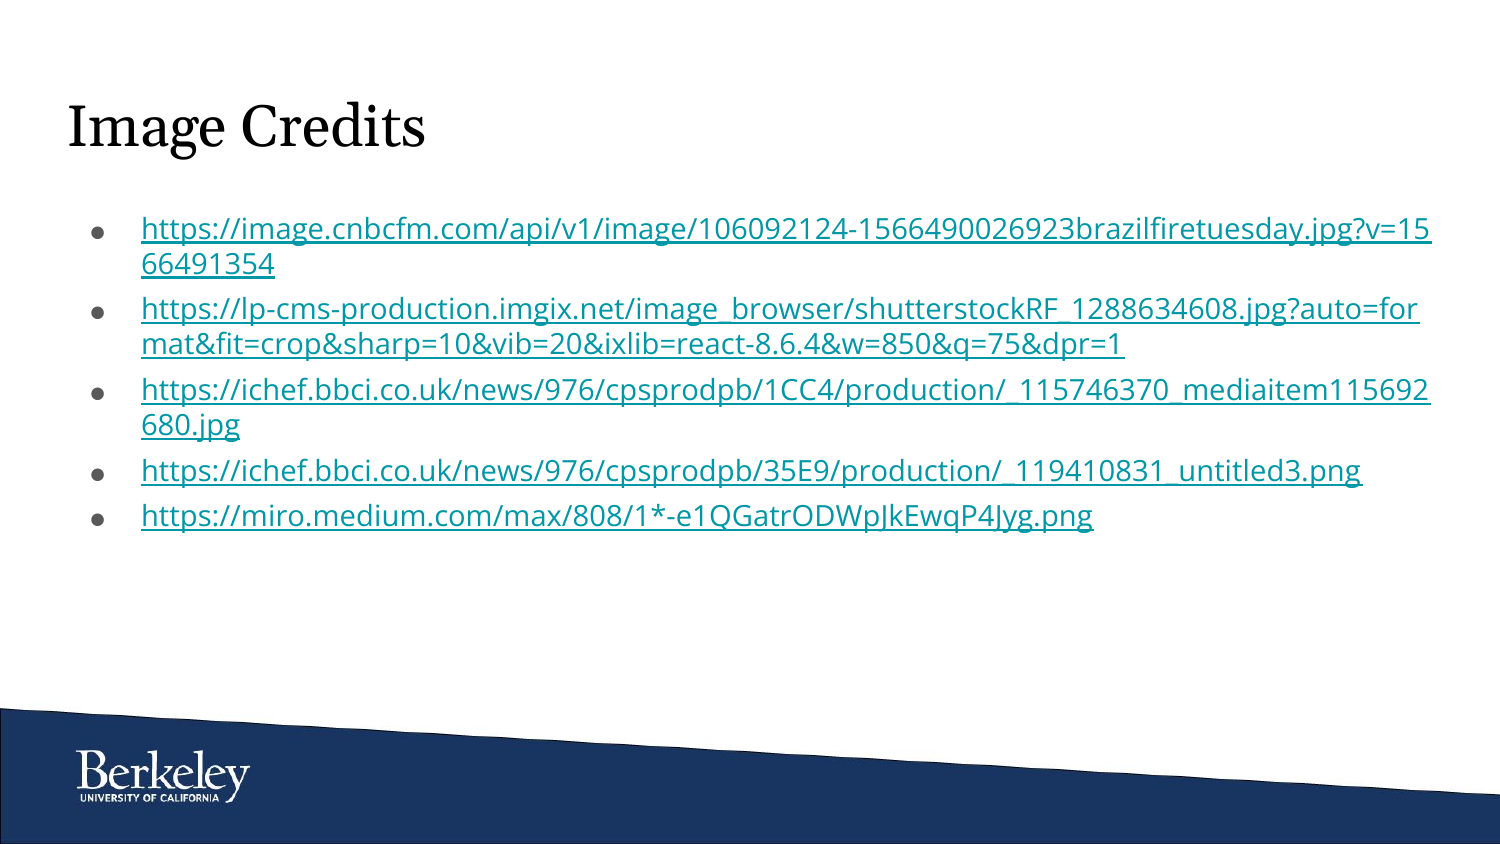

# Image Credits
https://image.cnbcfm.com/api/v1/image/106092124-1566490026923brazilfiretuesday.jpg?v=1566491354
https://lp-cms-production.imgix.net/image_browser/shutterstockRF_1288634608.jpg?auto=format&fit=crop&sharp=10&vib=20&ixlib=react-8.6.4&w=850&q=75&dpr=1
https://ichef.bbci.co.uk/news/976/cpsprodpb/1CC4/production/_115746370_mediaitem115692680.jpg
https://ichef.bbci.co.uk/news/976/cpsprodpb/35E9/production/_119410831_untitled3.png
https://miro.medium.com/max/808/1*-e1QGatrODWpJkEwqP4Jyg.png